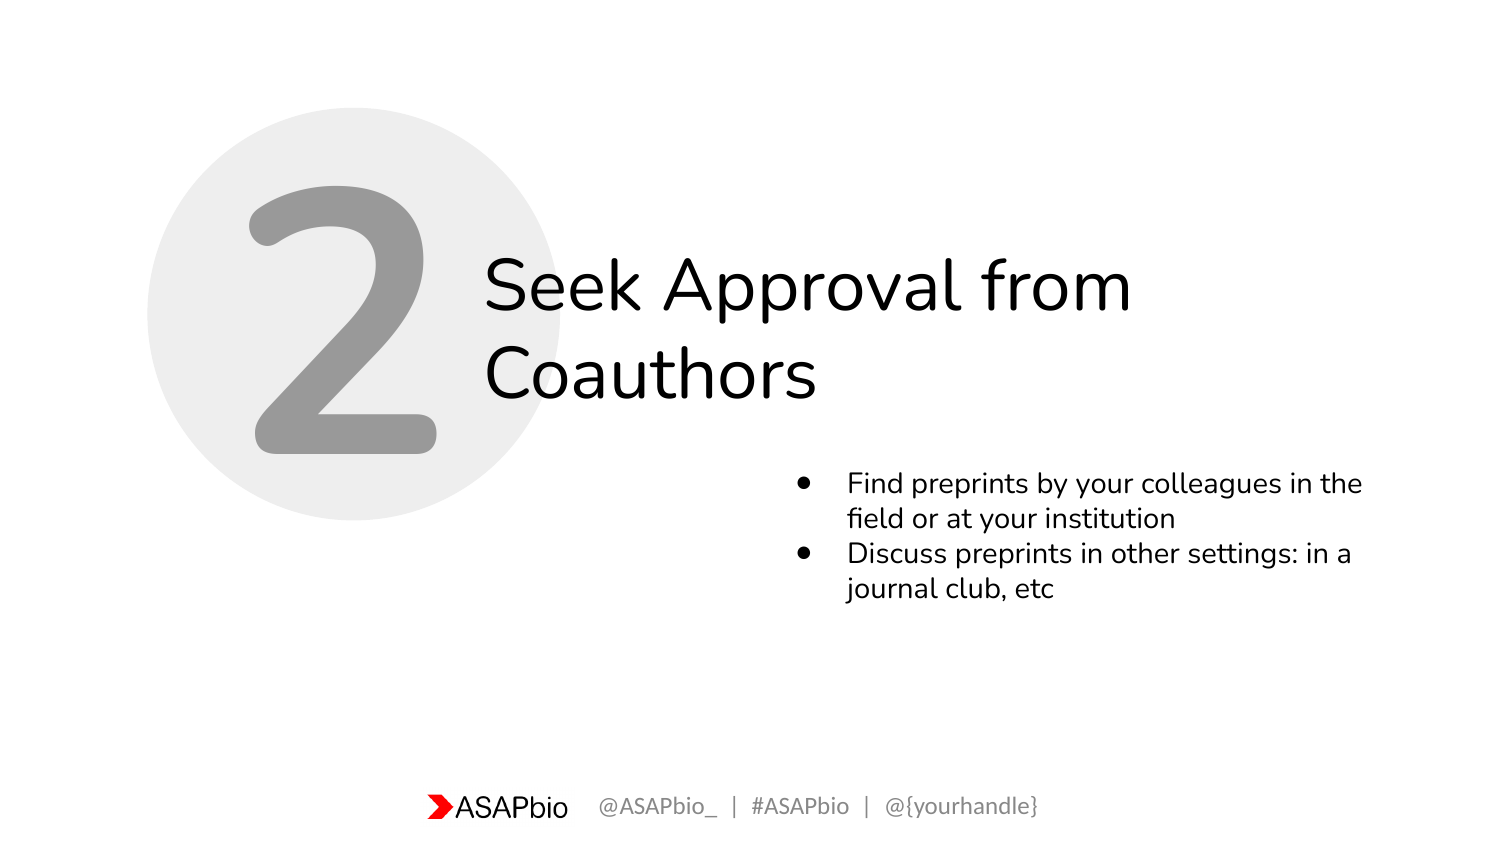

2

# Seek Approval from Coauthors

Find preprints by your colleagues in the field or at your institution
Discuss preprints in other settings: in a journal club, etc